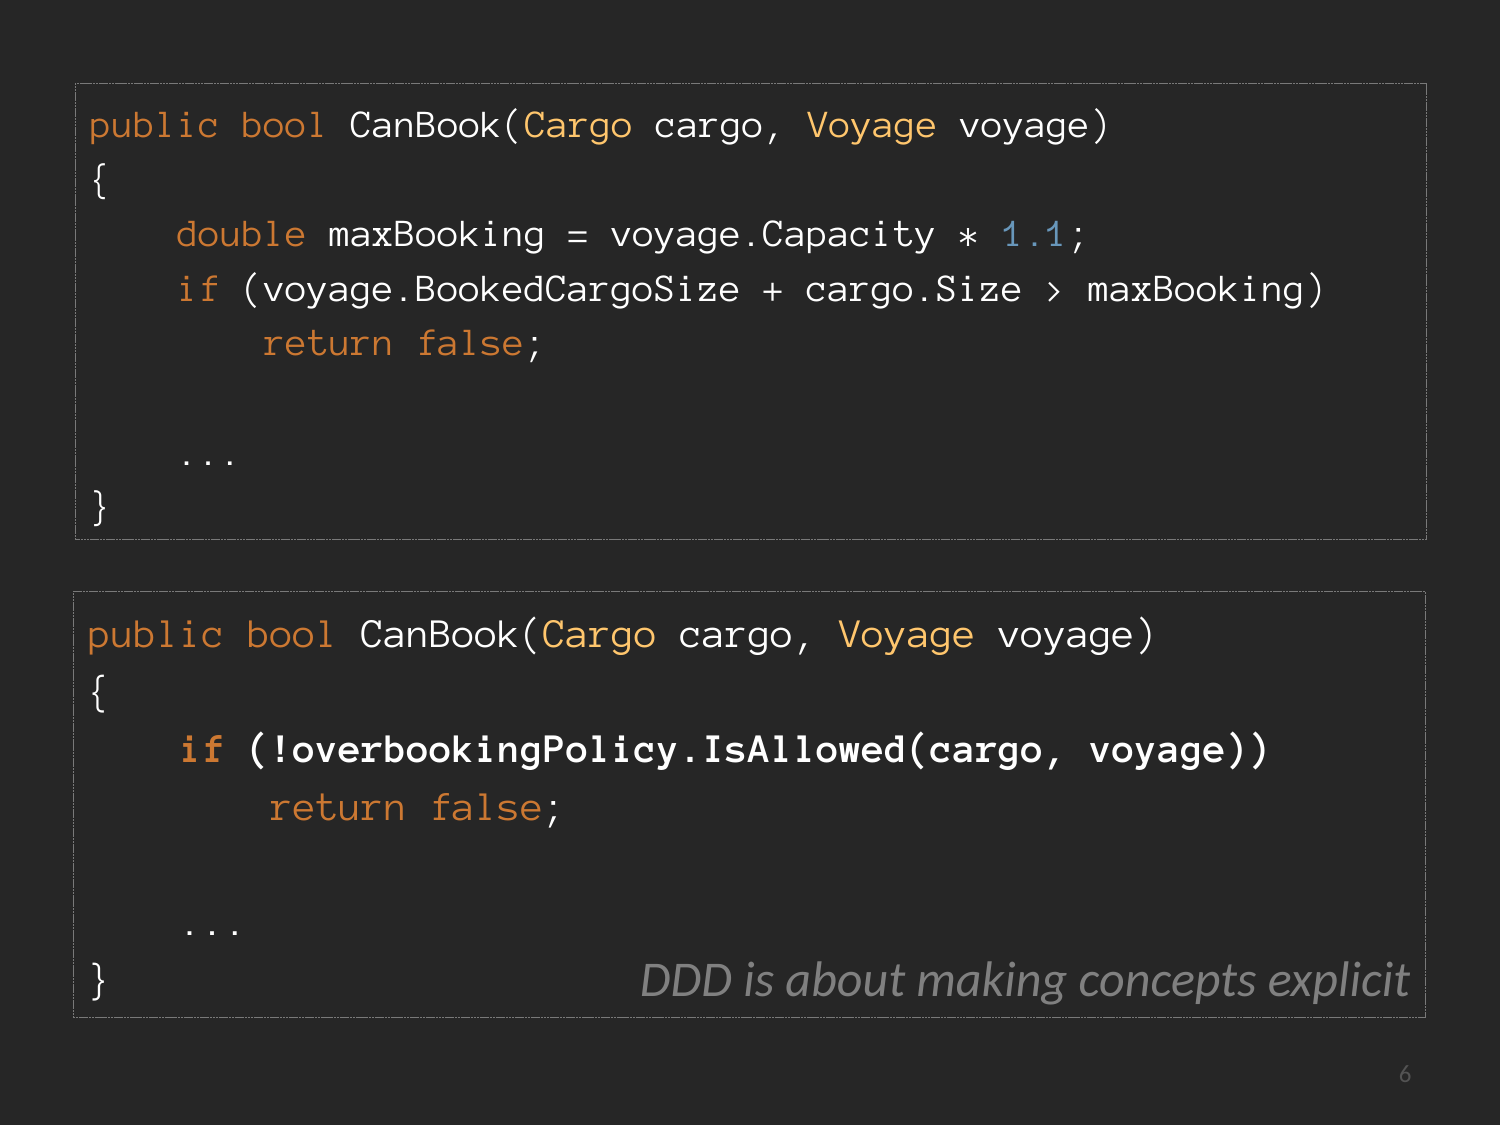

public bool CanBook(Cargo cargo, Voyage voyage)
{
    double maxBooking = voyage.Capacity * 1.1;
    if (voyage.BookedCargoSize + cargo.Size > maxBooking)
        return false;

    ...
}

public bool CanBook(Cargo cargo, Voyage voyage)
{
    if (!overbookingPolicy.IsAllowed(cargo, voyage))
        return false;

    ...
}
DDD is about making concepts explicit